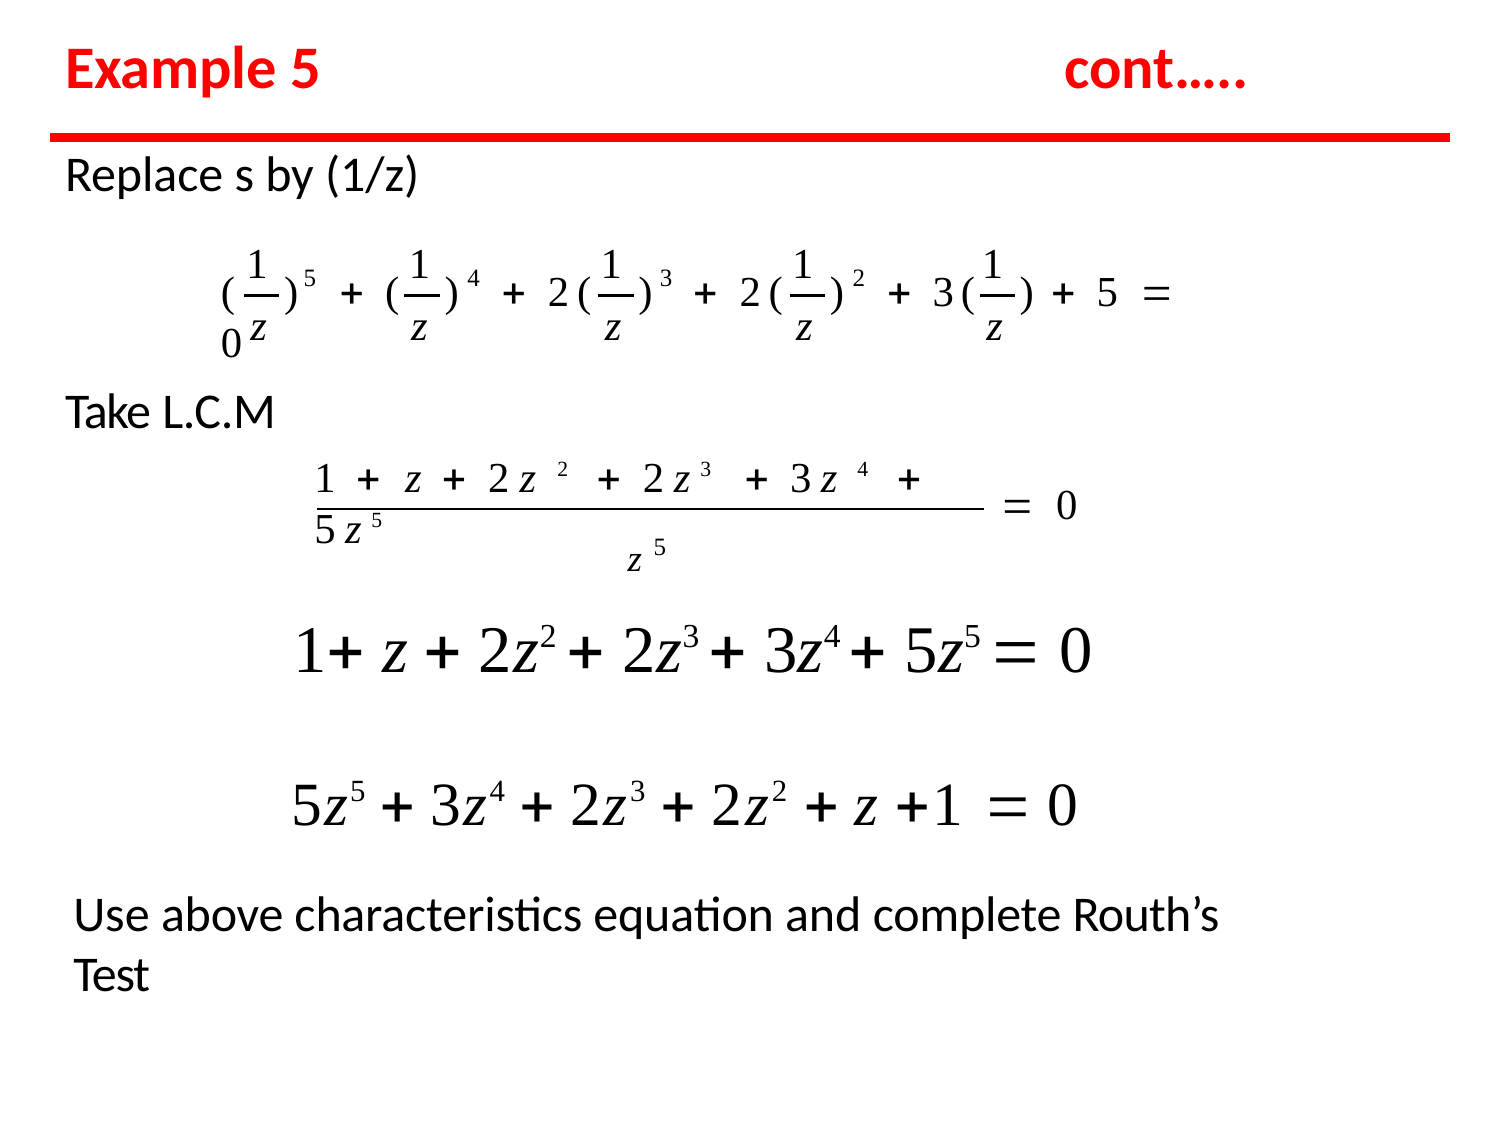

Example 5
cont…..

Replace s by (1/z)
1	1
1
1
1
5	4	3	2
(	)	+ (	)	+ 2(	)	+ 2(	)	+ 3(	) + 5 = 0
z
z
z
z
z

Take L.C.M
1 + z + 2z 2 + 2z3 + 3z 4 + 5z5
= 0
z5

1+ z + 2z2 + 2z3 + 3z4 + 5z5 = 0

5z5 + 3z4 + 2z3 + 2z2 + z +1 = 0
Use above characteristics equation and complete Routh’s Test